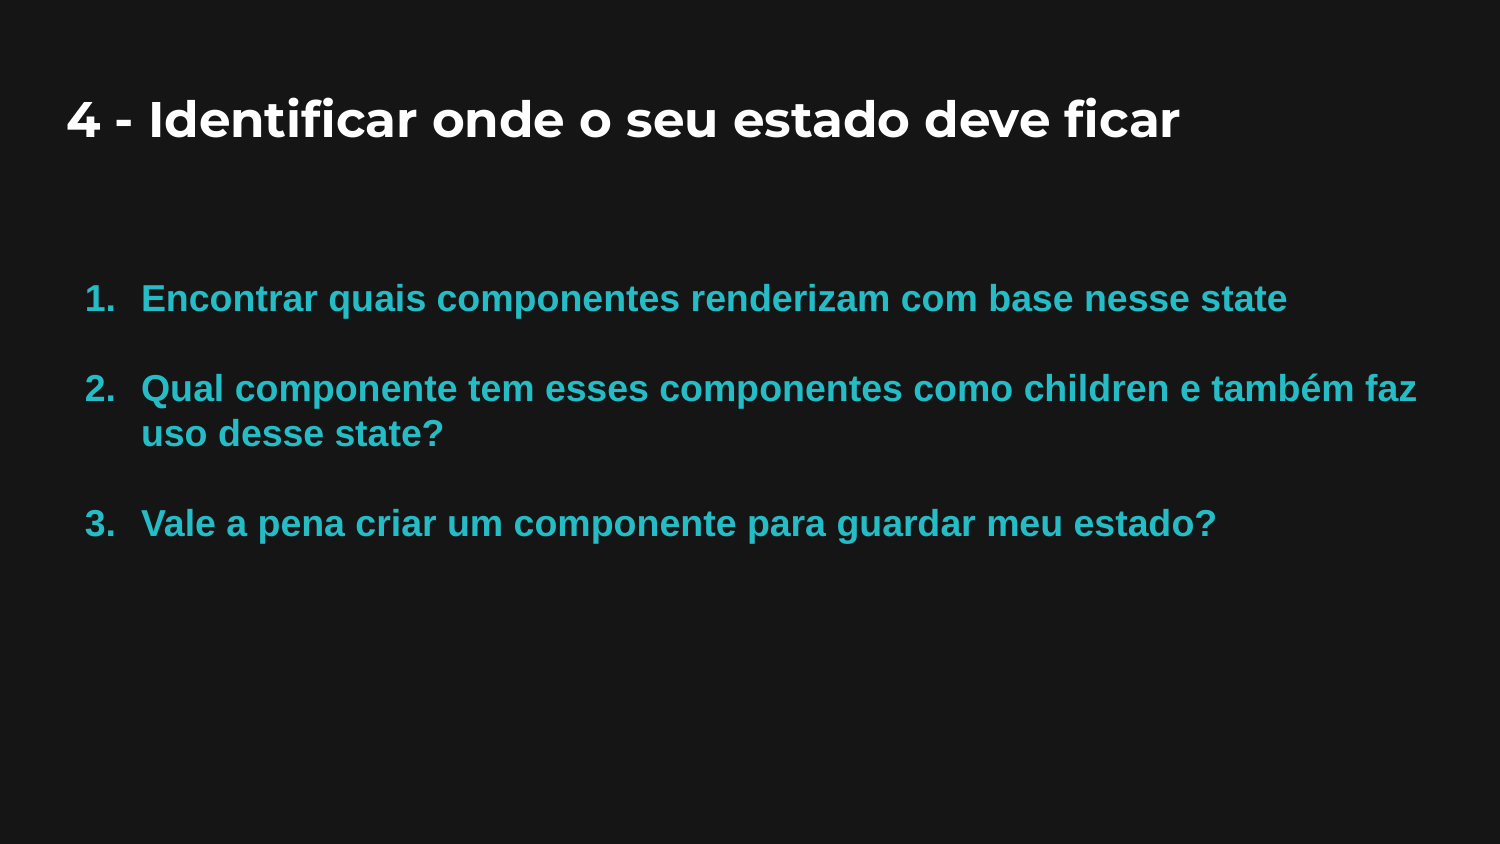

# 4 - Identificar onde o seu estado deve ficar
Encontrar quais componentes renderizam com base nesse state

Qual componente tem esses componentes como children e também faz uso desse state?

Vale a pena criar um componente para guardar meu estado?